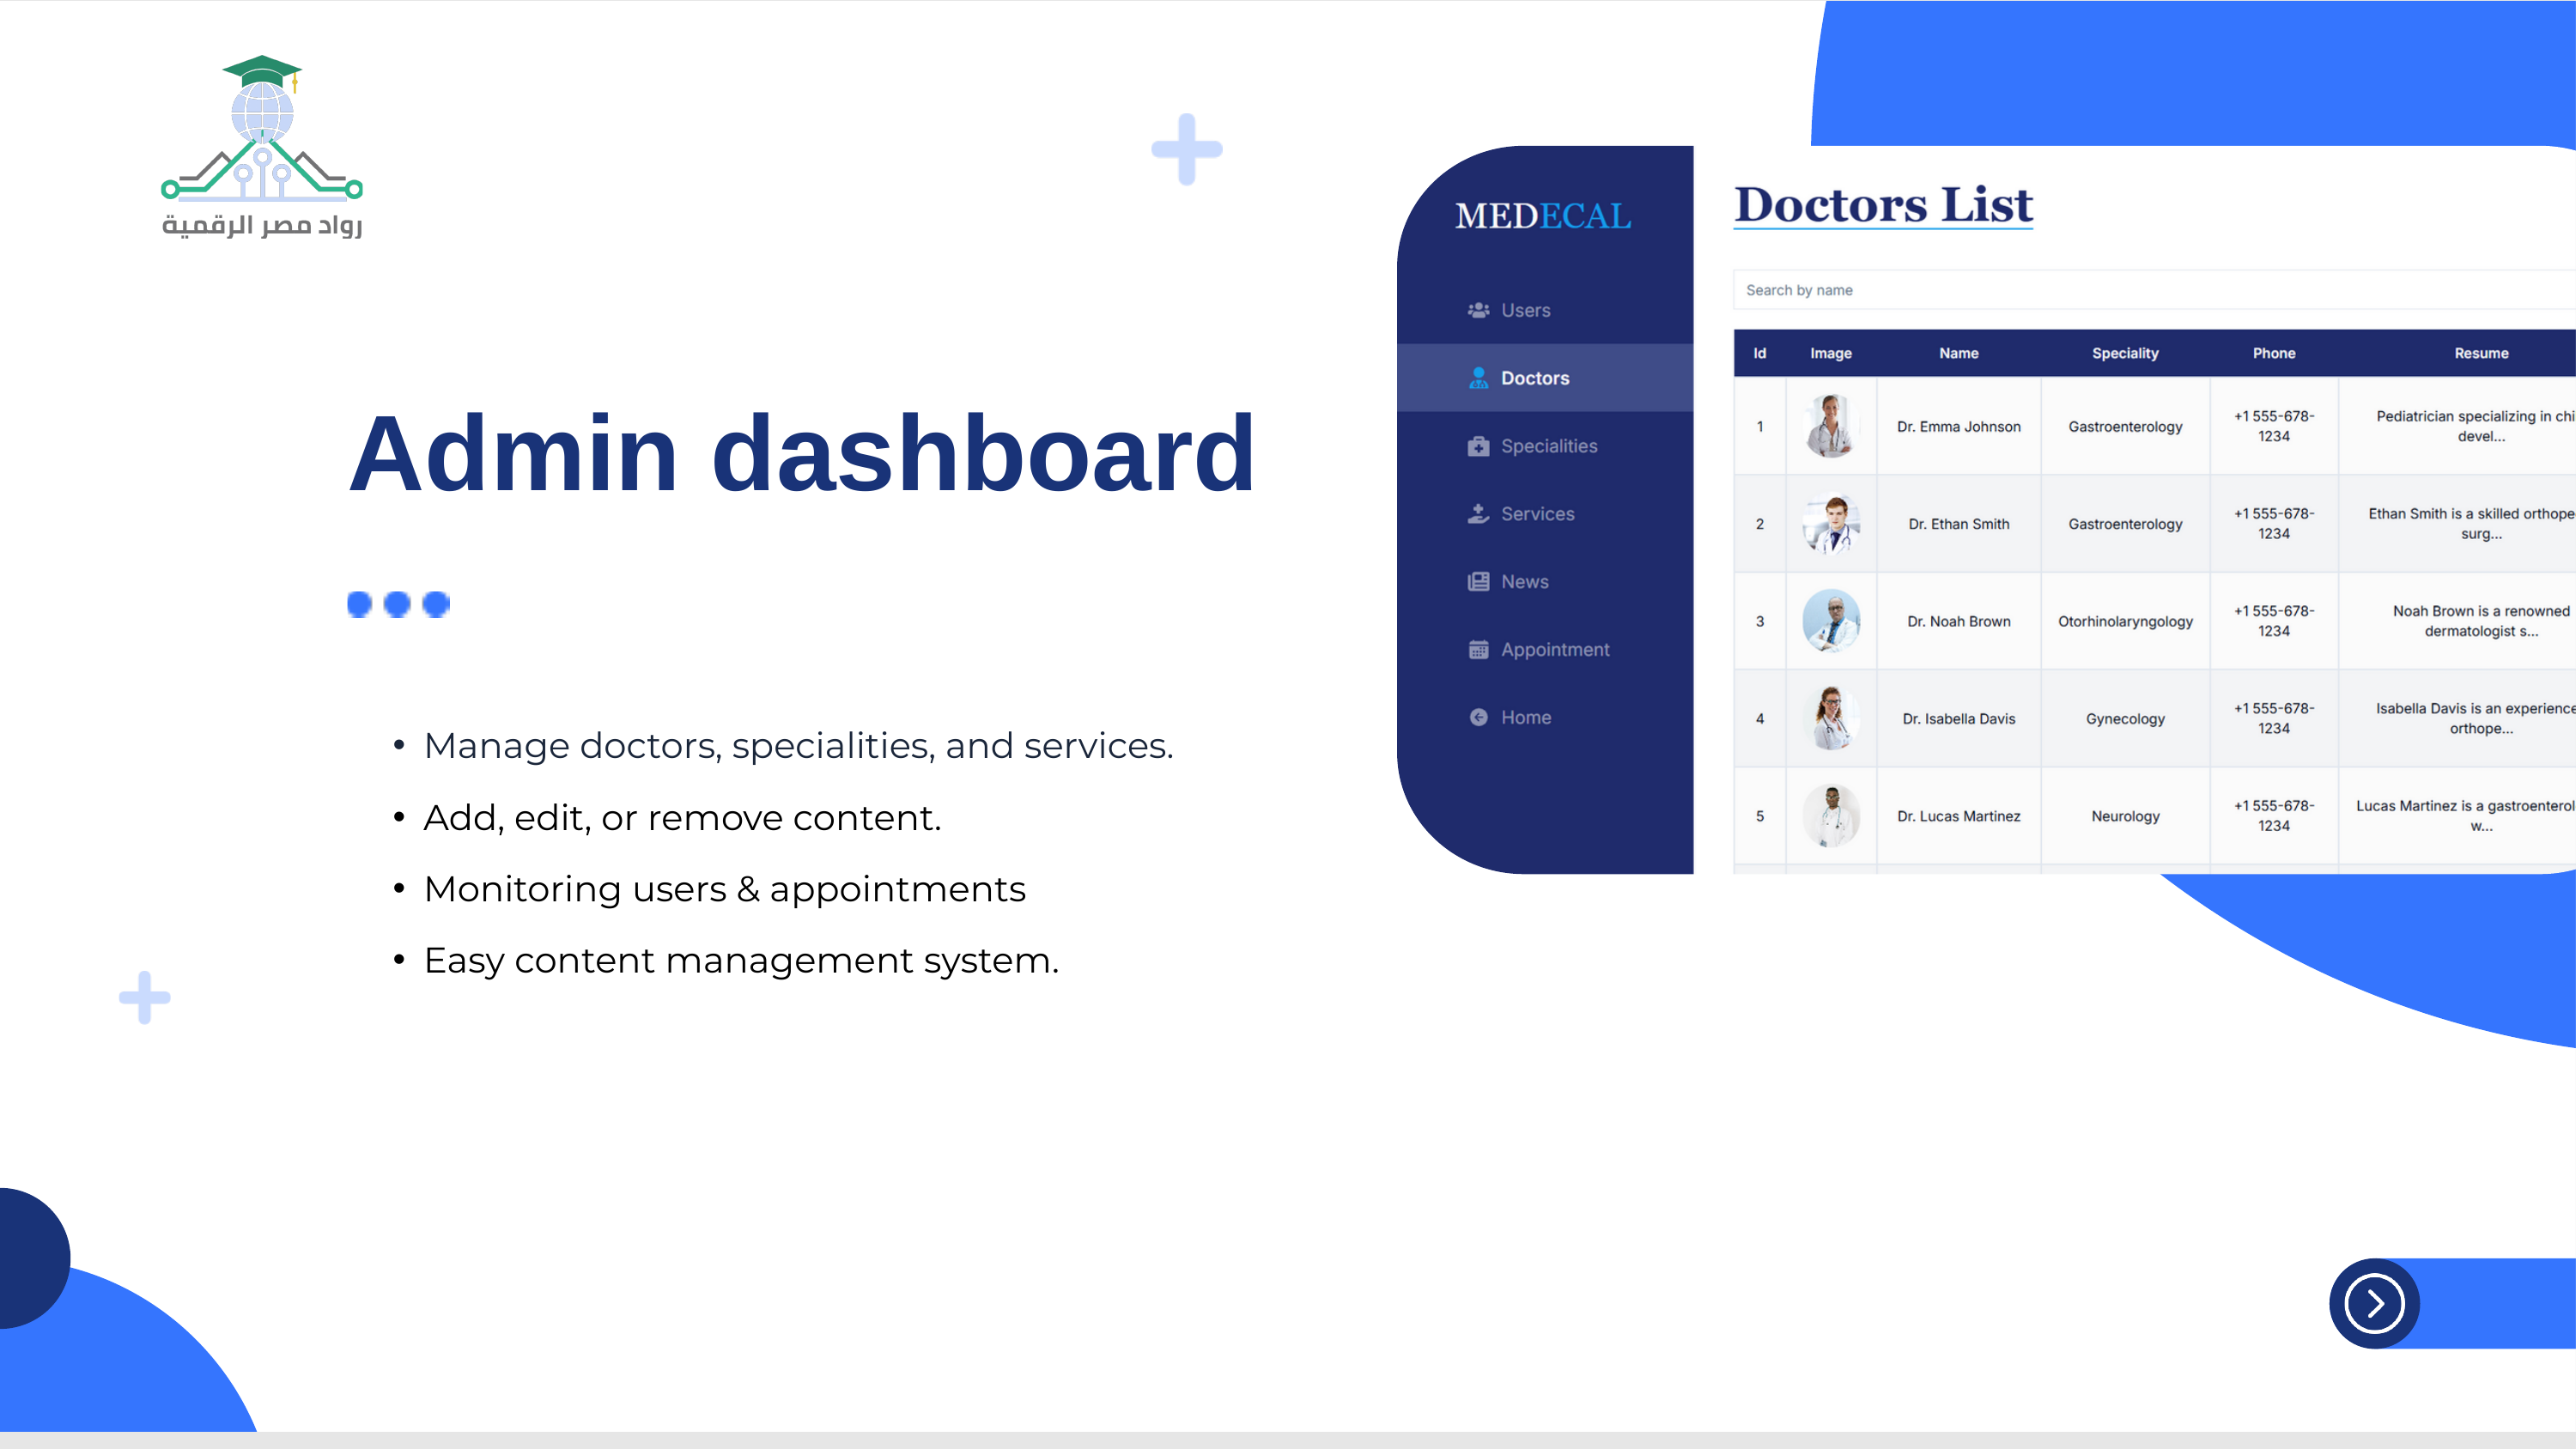

Admin dashboard

Manage doctors, specialities, and services.
Add, edit, or remove content.
Monitoring users & appointments
Easy content management system.